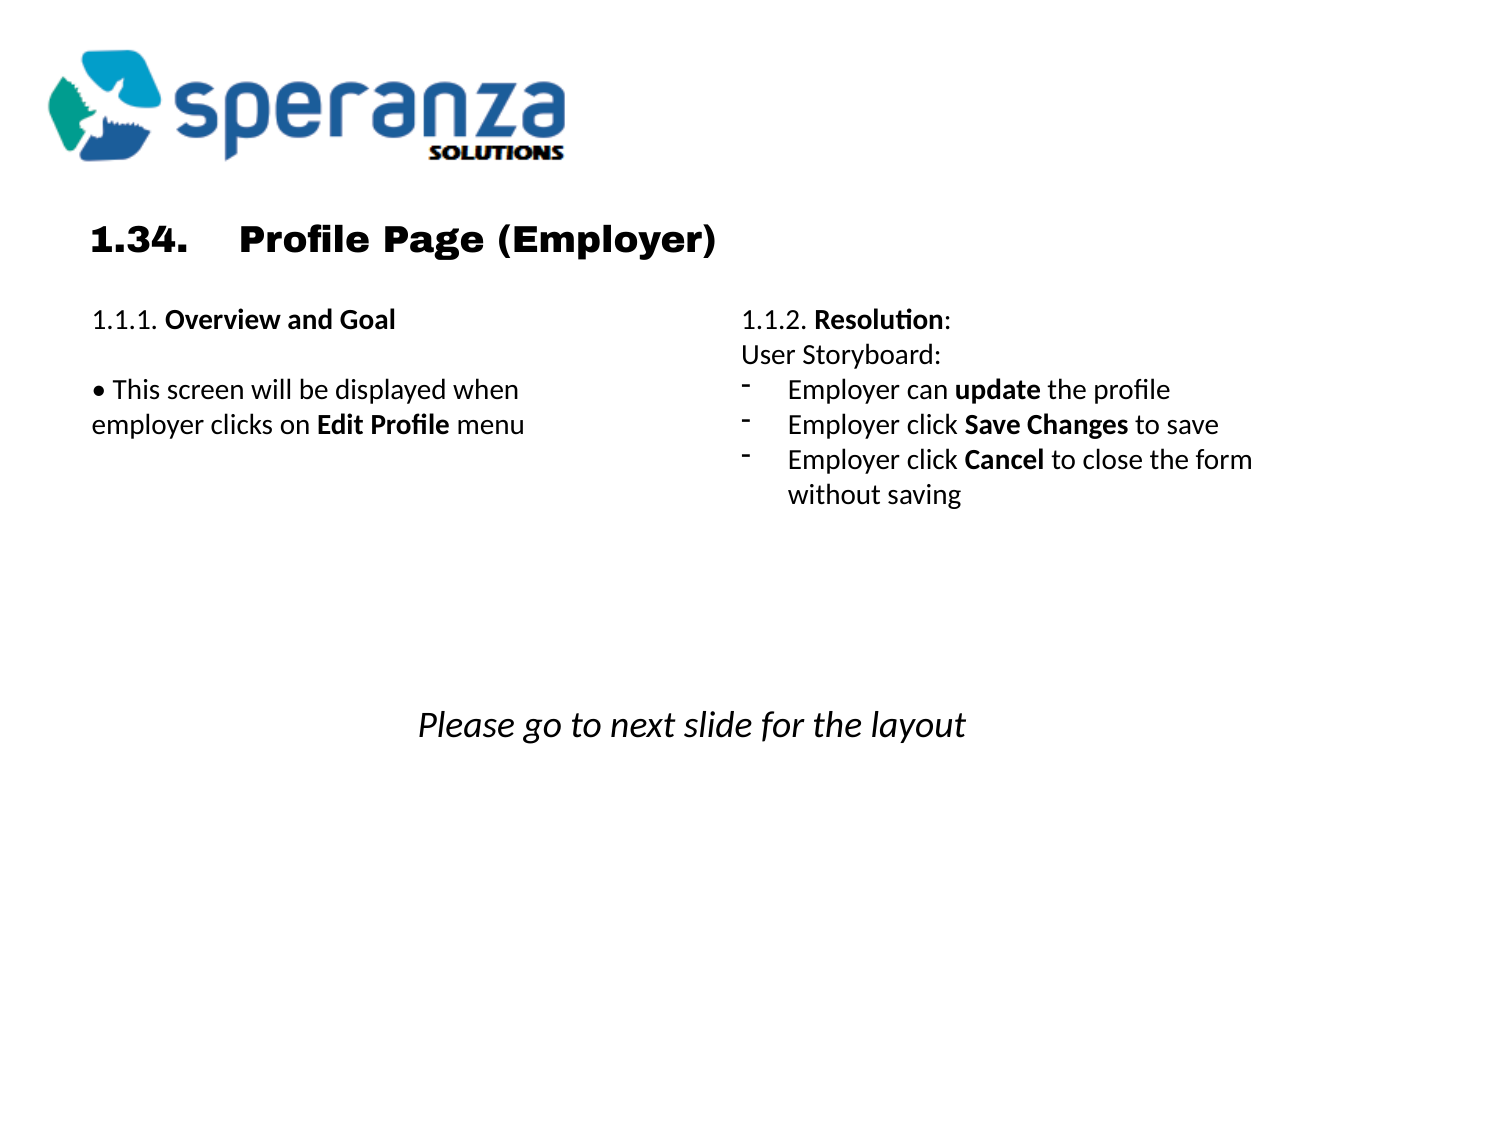

1.34.	Profile Page (Employer)
1.1.1. Overview and Goal

• This screen will be displayed when employer clicks on Edit Profile menu
1.1.2. Resolution:
User Storyboard:
Employer can update the profile
Employer click Save Changes to save
Employer click Cancel to close the form without saving
Please go to next slide for the layout